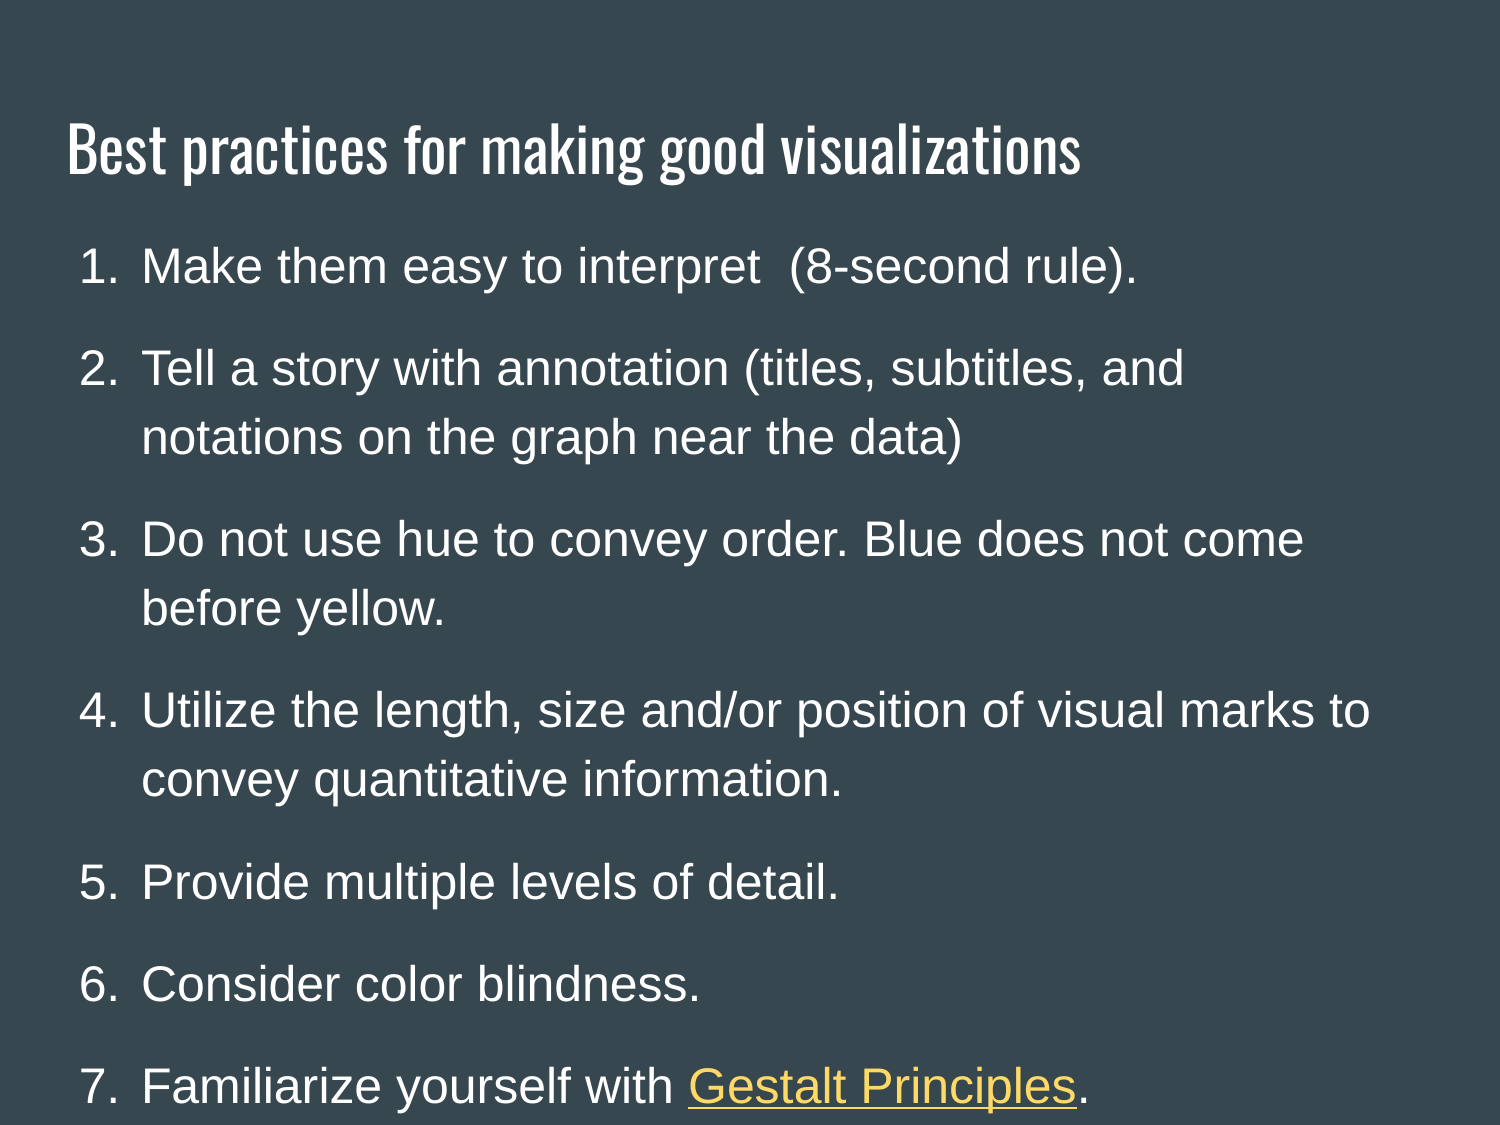

# Best practices for making good visualizations
Make them easy to interpret  (8-second rule).
Tell a story with annotation (titles, subtitles, and notations on the graph near the data)
Do not use hue to convey order. Blue does not come before yellow.
Utilize the length, size and/or position of visual marks to convey quantitative information.
Provide multiple levels of detail.
Consider color blindness.
Familiarize yourself with Gestalt Principles.
Source